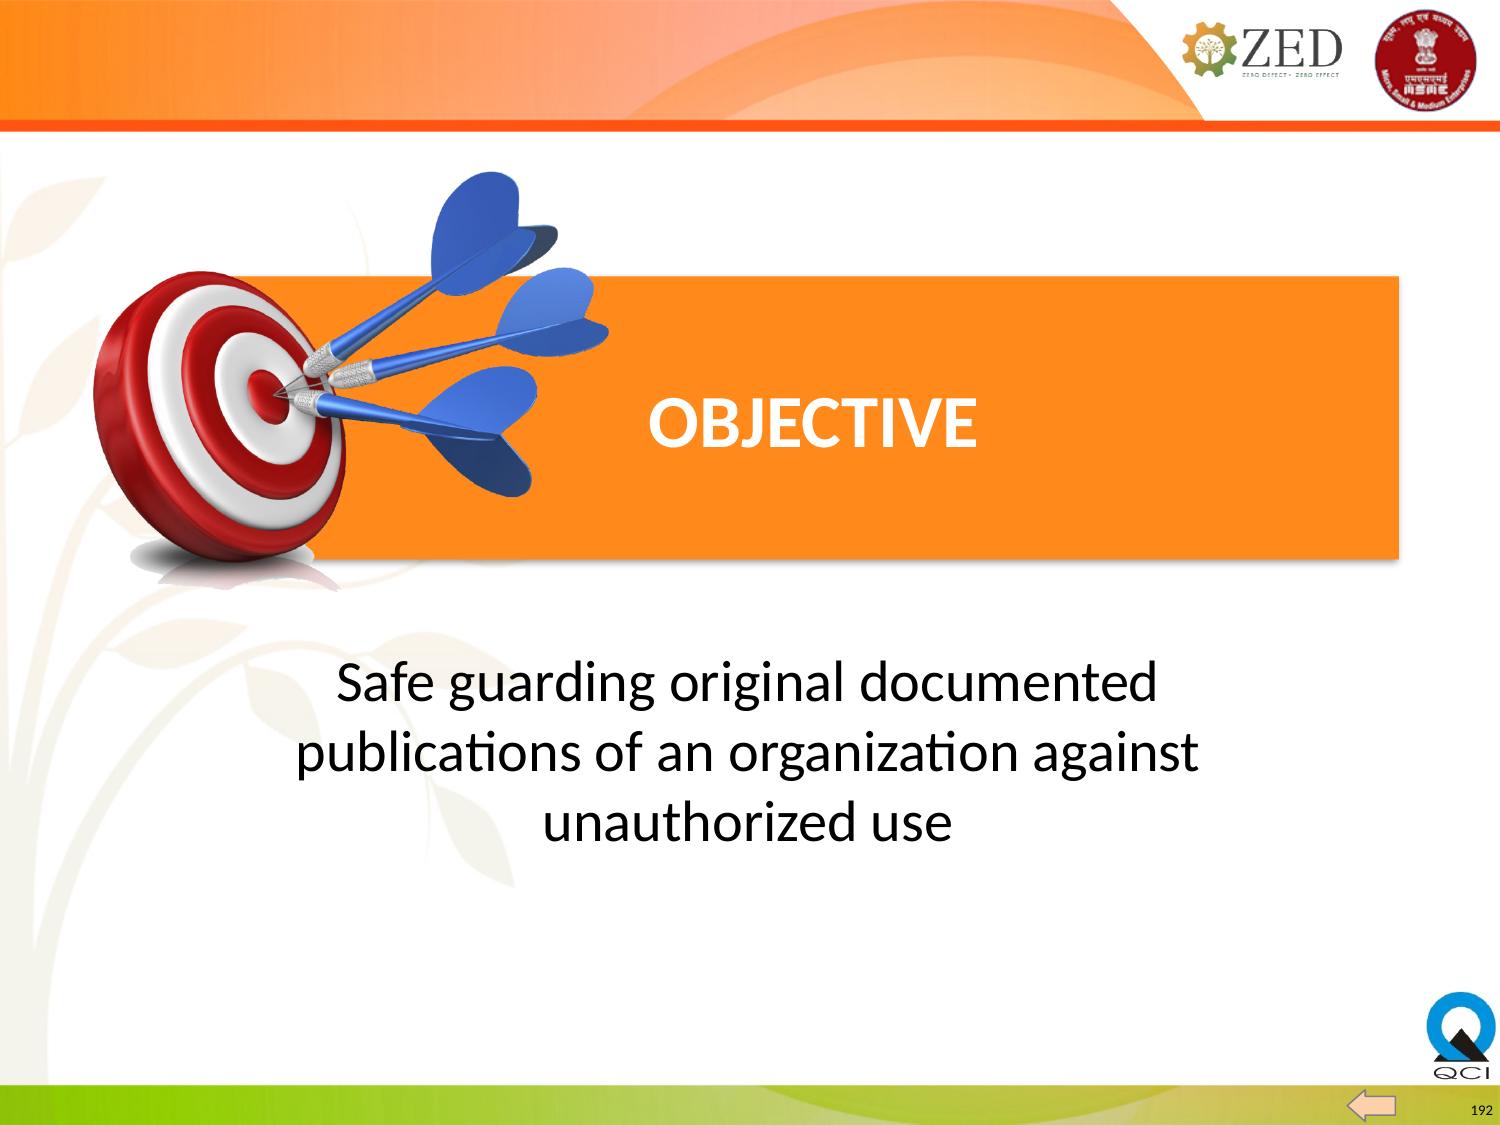

Safe guarding original documented publications of an organization against unauthorized use